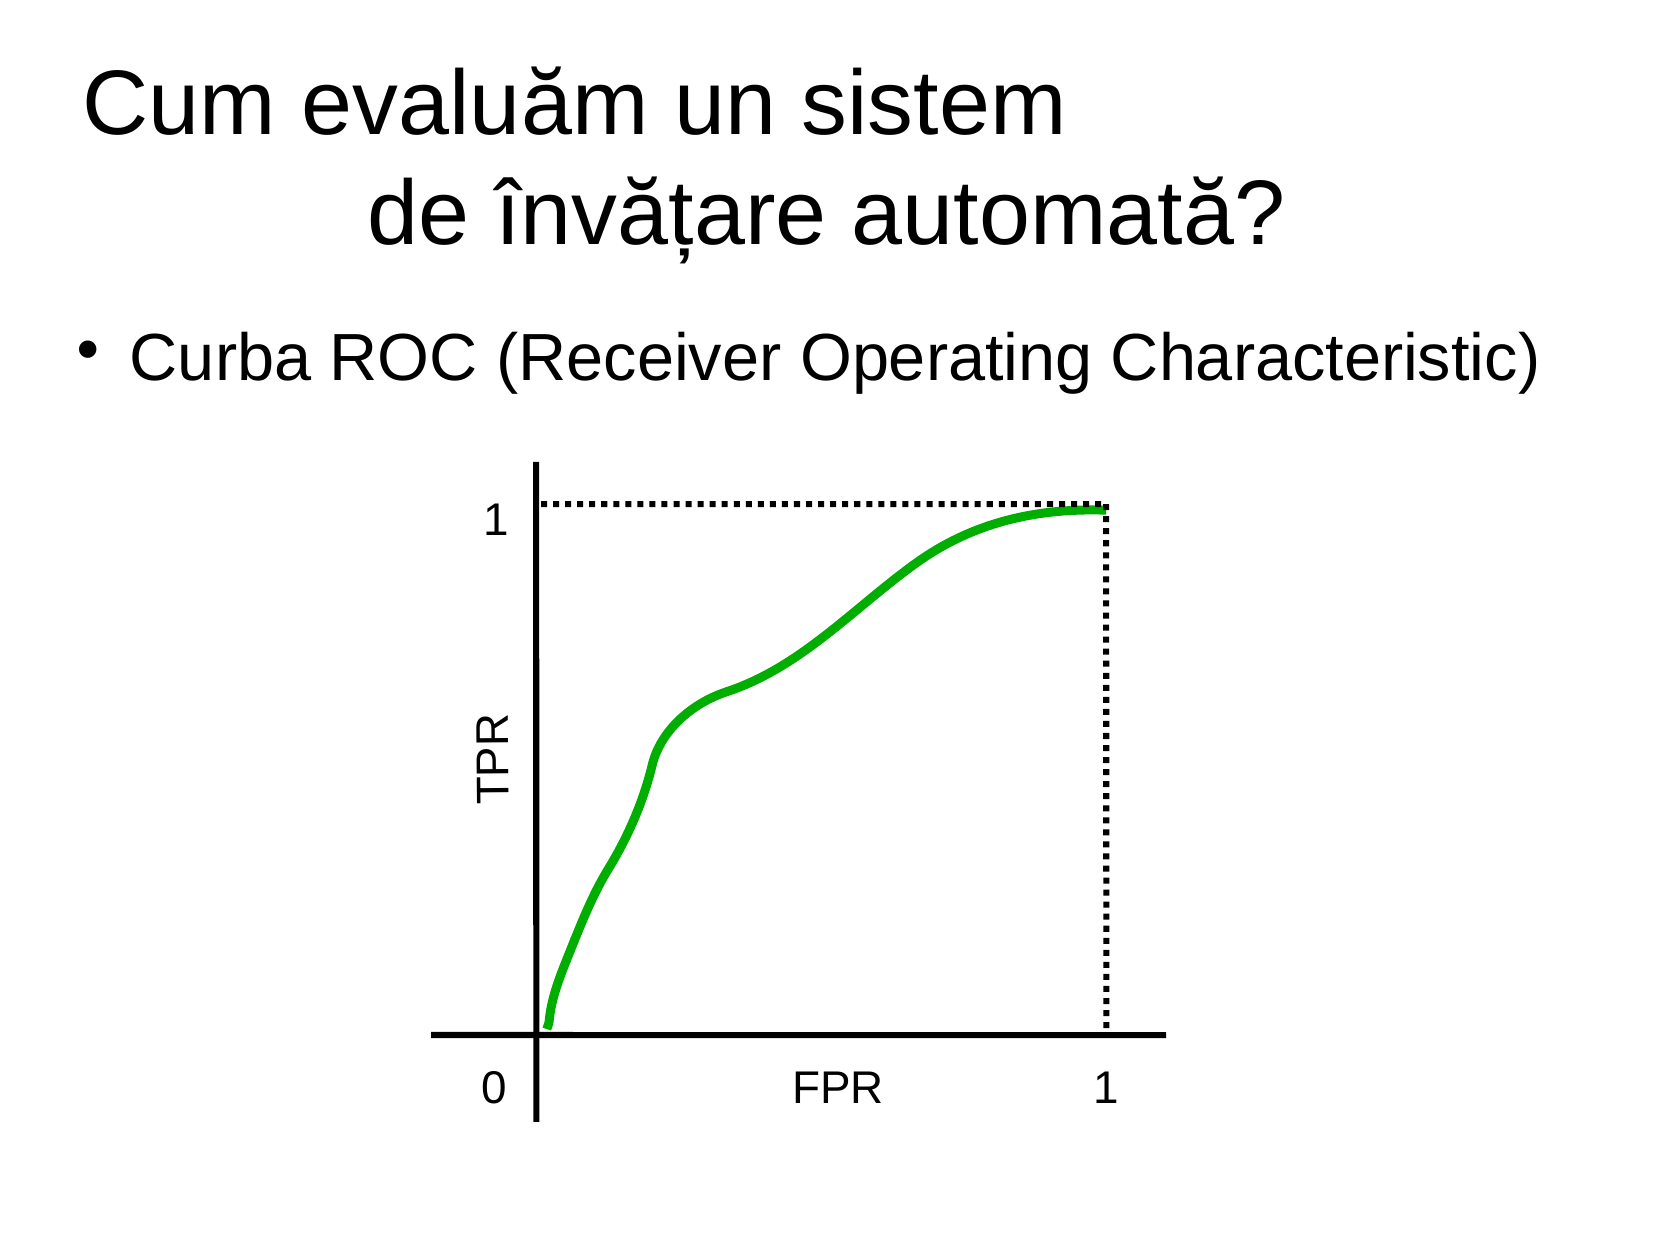

Cum evaluăm un sistem
de învățare automată?
Curba ROC (Receiver Operating Characteristic)

1

TPR

0
FPR
1